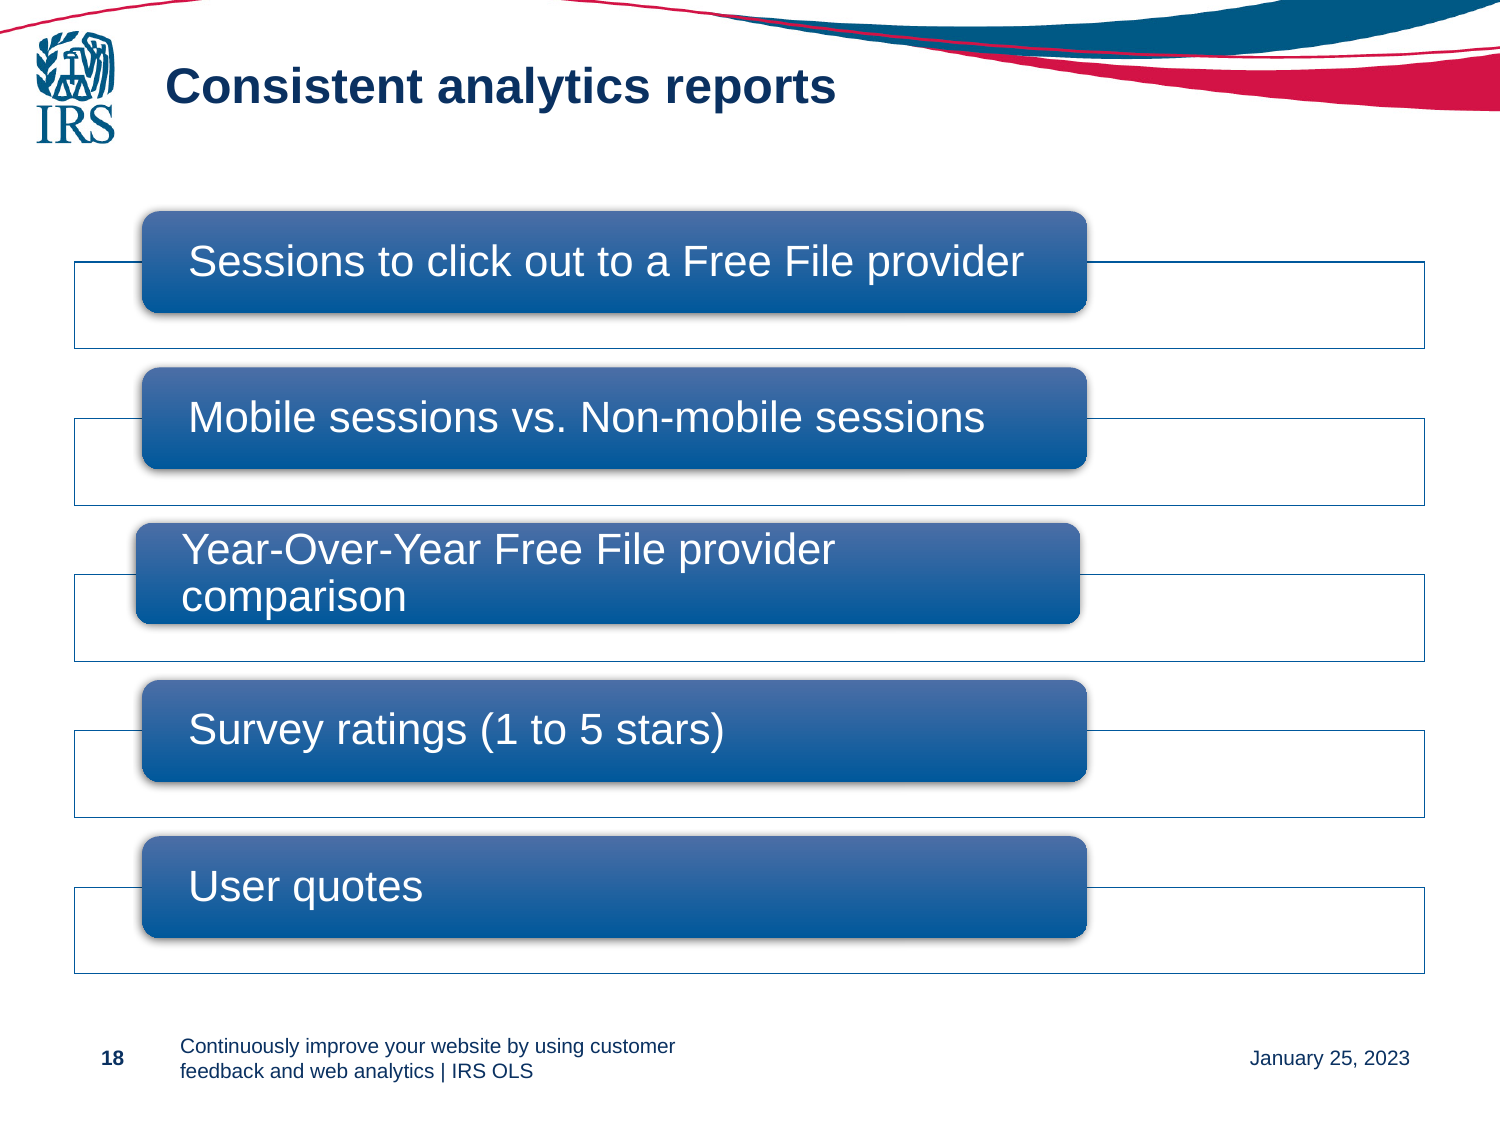

# Consistent analytics reports
Sessions to click out to a Free File provider
Mobile sessions vs. Non-mobile sessions
Year-Over-Year Free File provider comparison
Survey ratings (1 to 5 stars)
User quotes
18
Continuously improve your website by using customer feedback and web analytics | IRS OLS
January 25, 2023